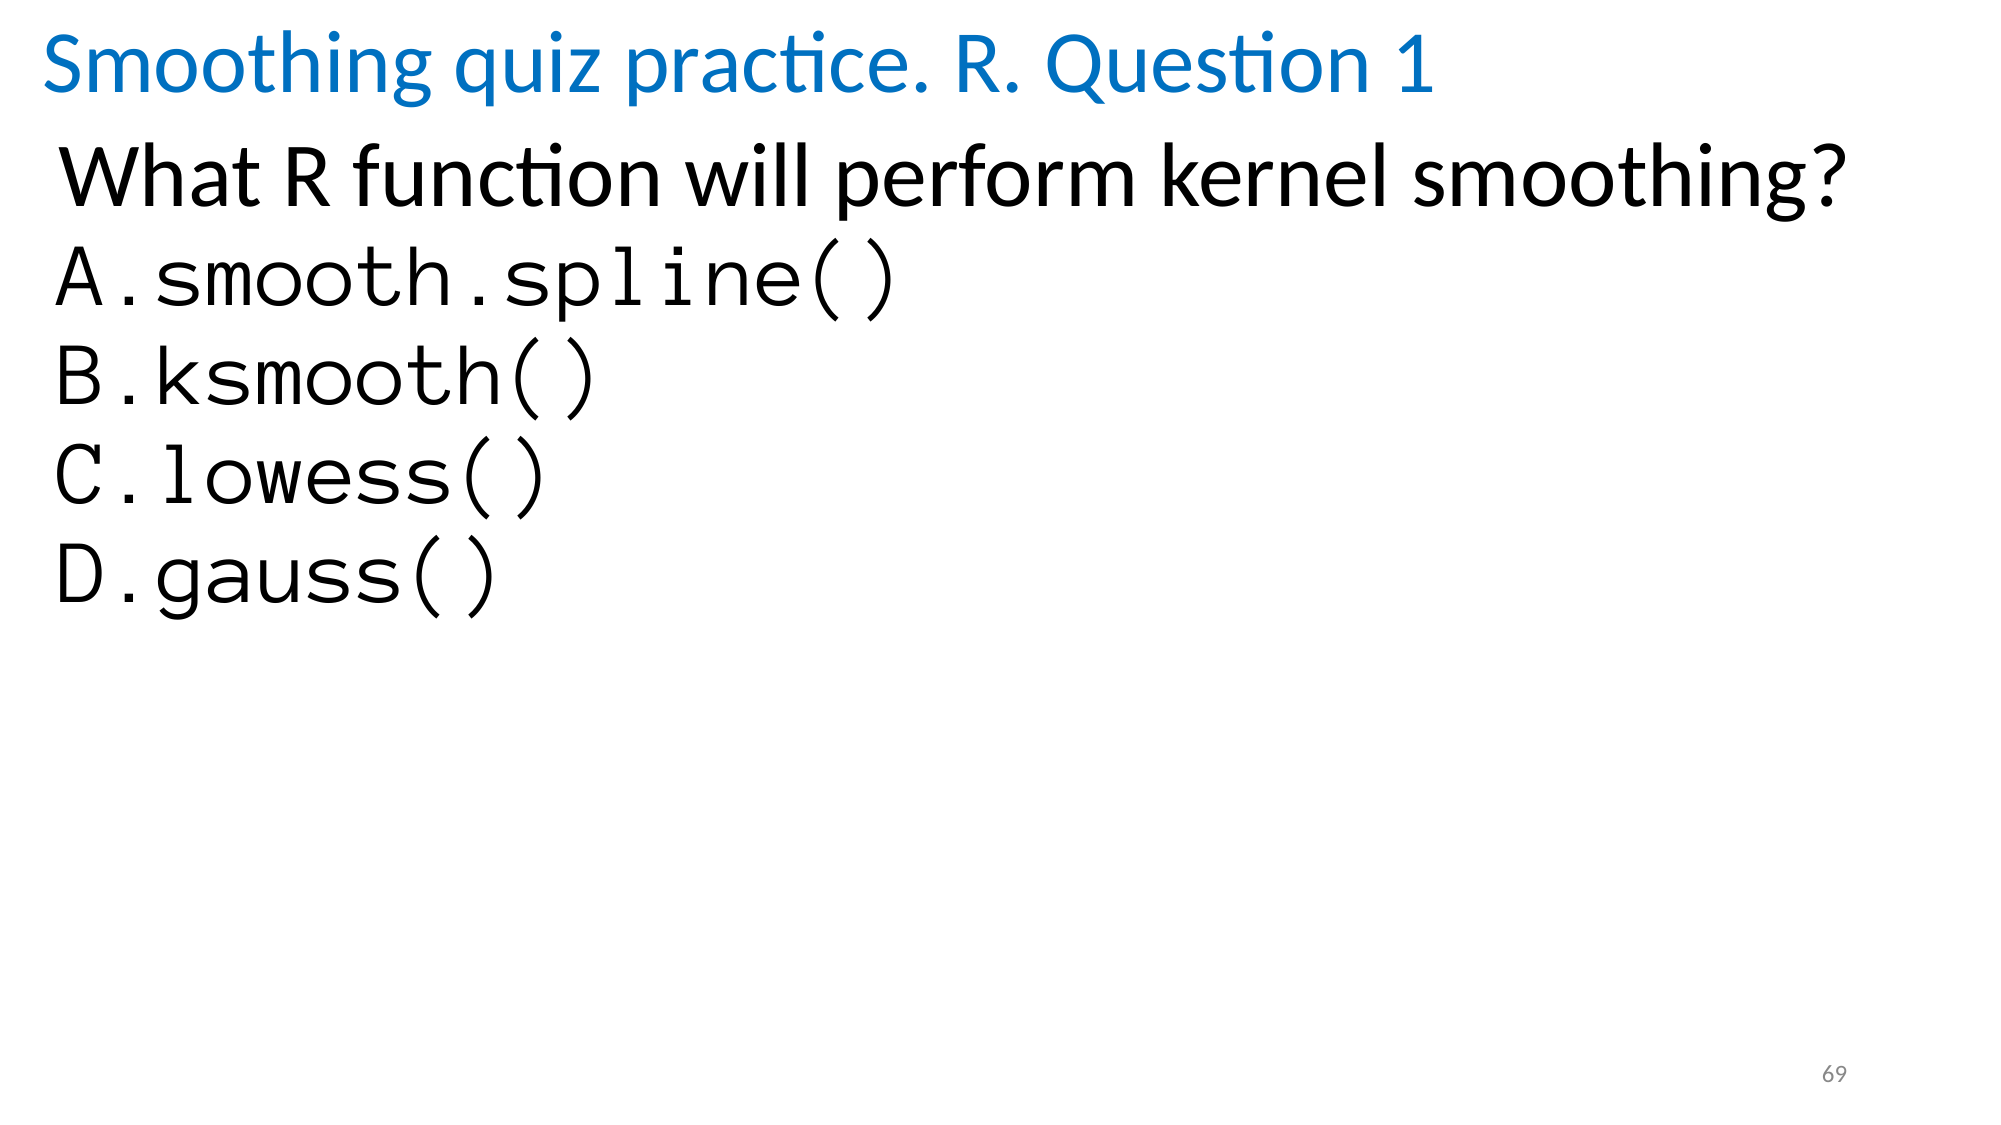

# Smoothing quiz practice. R. Question 1
What R function will perform kernel smoothing?
smooth.spline()
ksmooth()
lowess()
gauss()
69